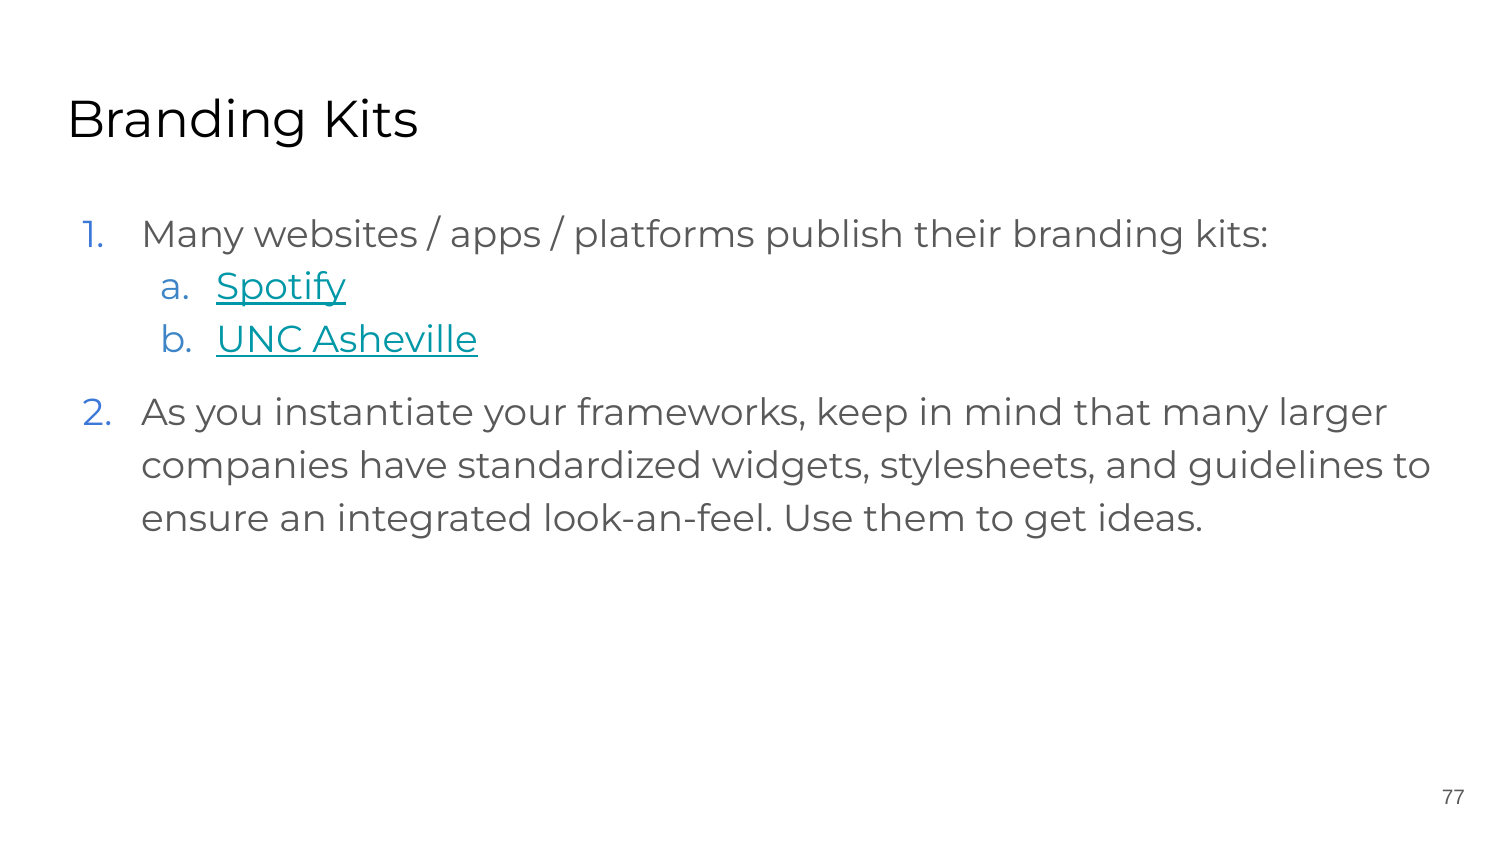

# Branding Kits
Many websites / apps / platforms publish their branding kits:
Spotify
UNC Asheville
As you instantiate your frameworks, keep in mind that many larger companies have standardized widgets, stylesheets, and guidelines to ensure an integrated look-an-feel. Use them to get ideas.

77